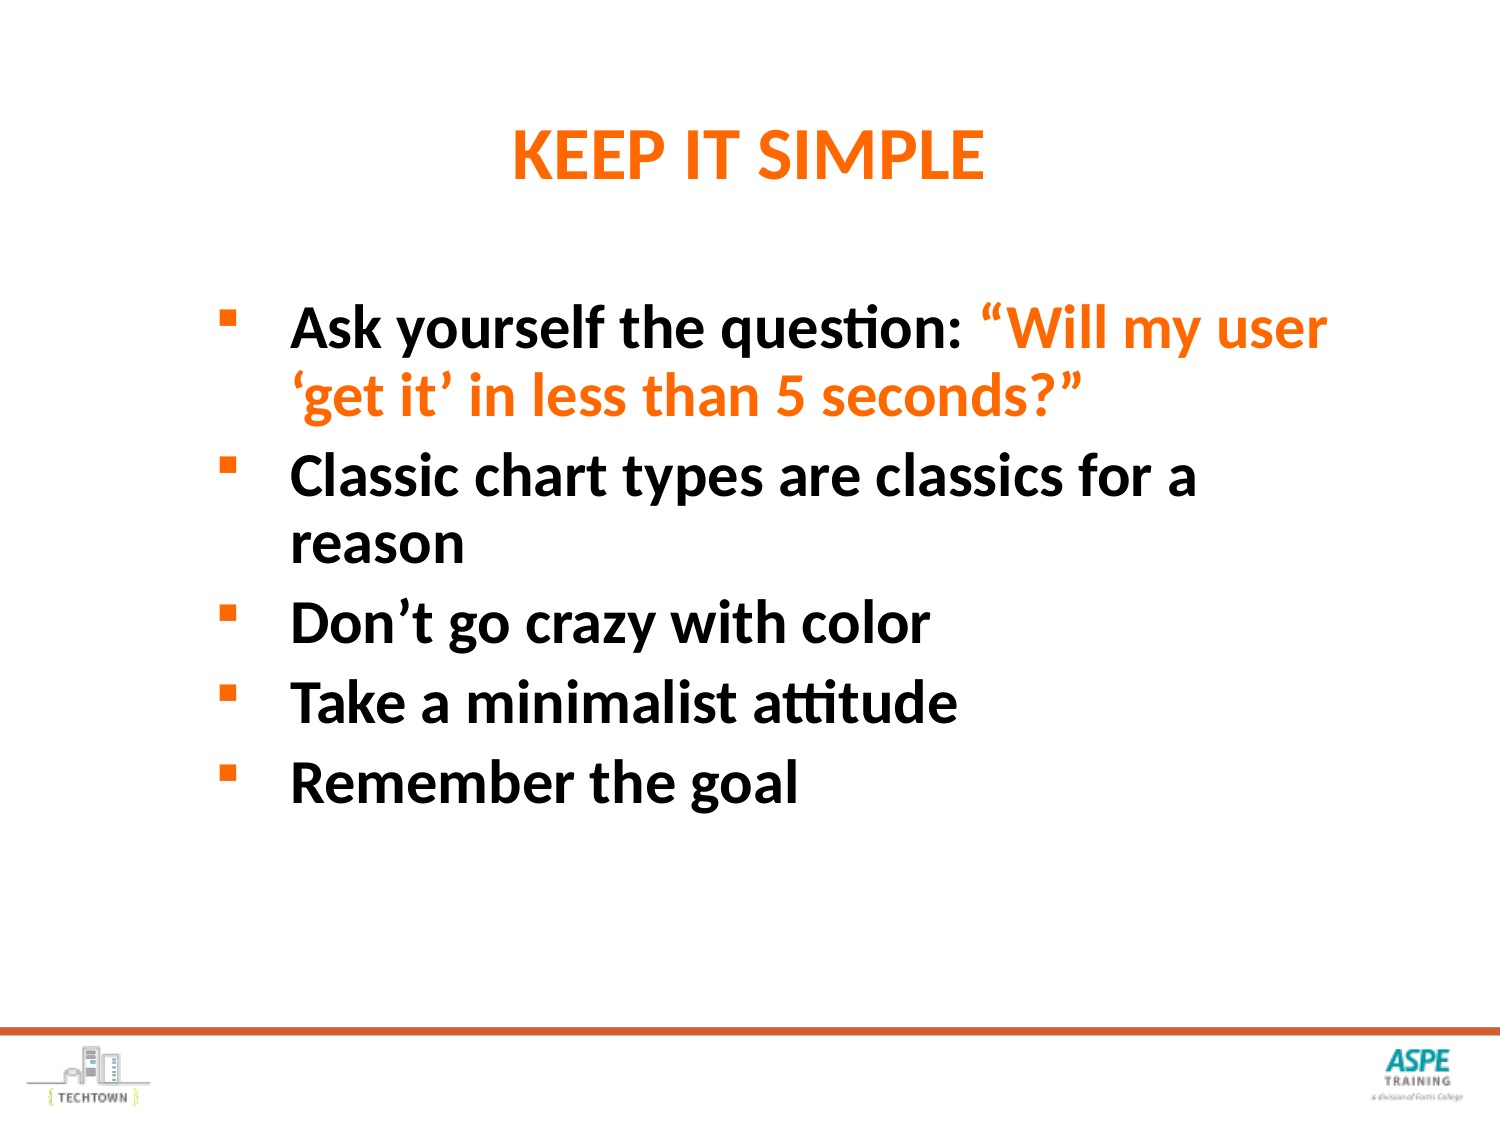

# KEEP IT SIMPLE
Ask yourself the question: “Will my user ‘get it’ in less than 5 seconds?”
Classic chart types are classics for a reason
Don’t go crazy with color
Take a minimalist attitude
Remember the goal